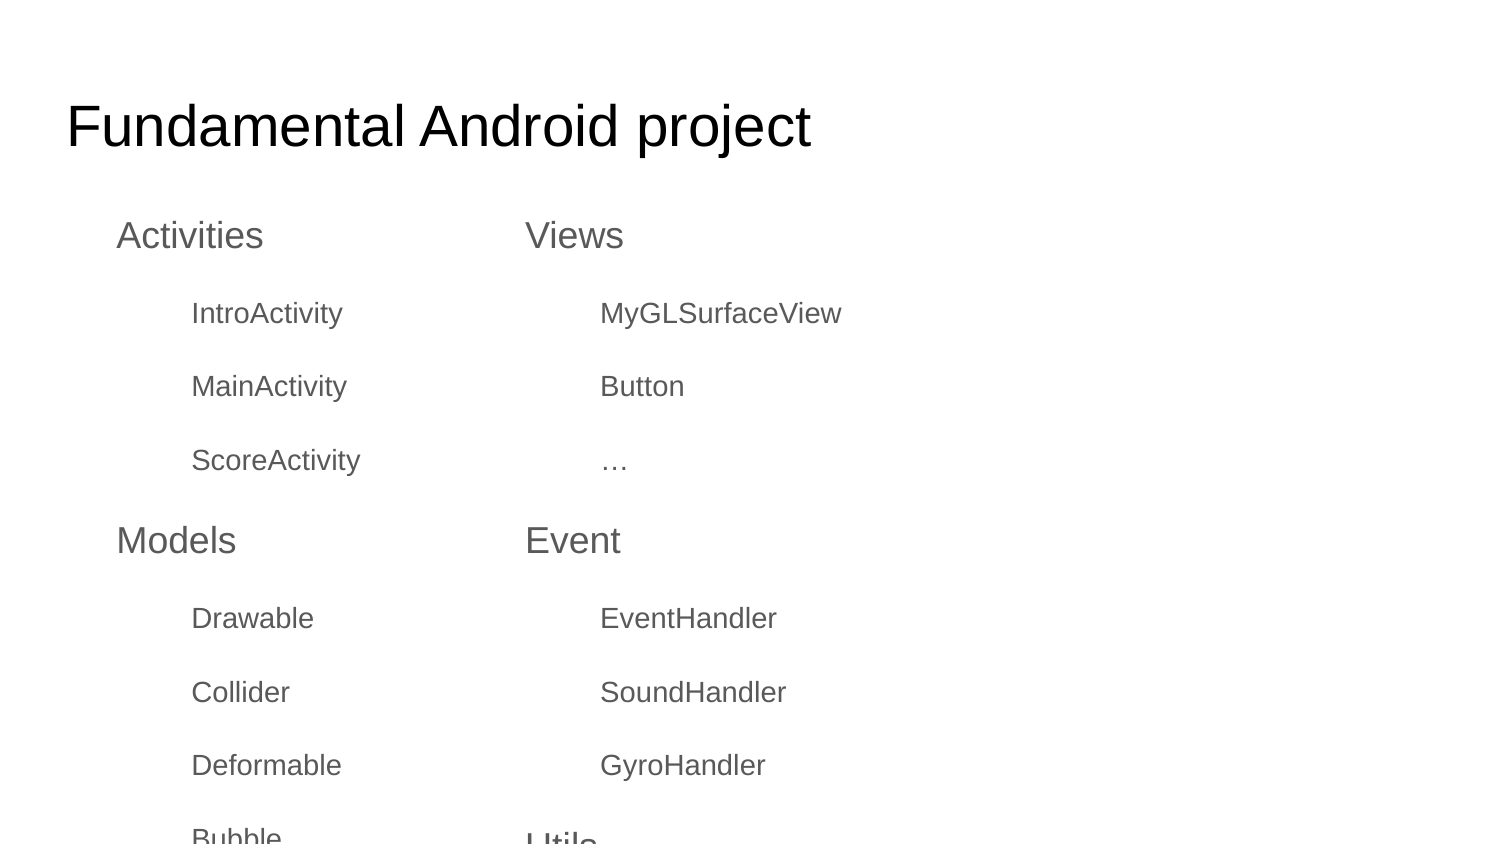

# Fundamental Android project
Activities
IntroActivity
MainActivity
ScoreActivity
Models
Drawable
Collider
Deformable
Bubble
Tree
Bird
Map
...
Views
MyGLSurfaceView
Button
…
Event
EventHandler
SoundHandler
GyroHandler
Utils
Matrix
…
...